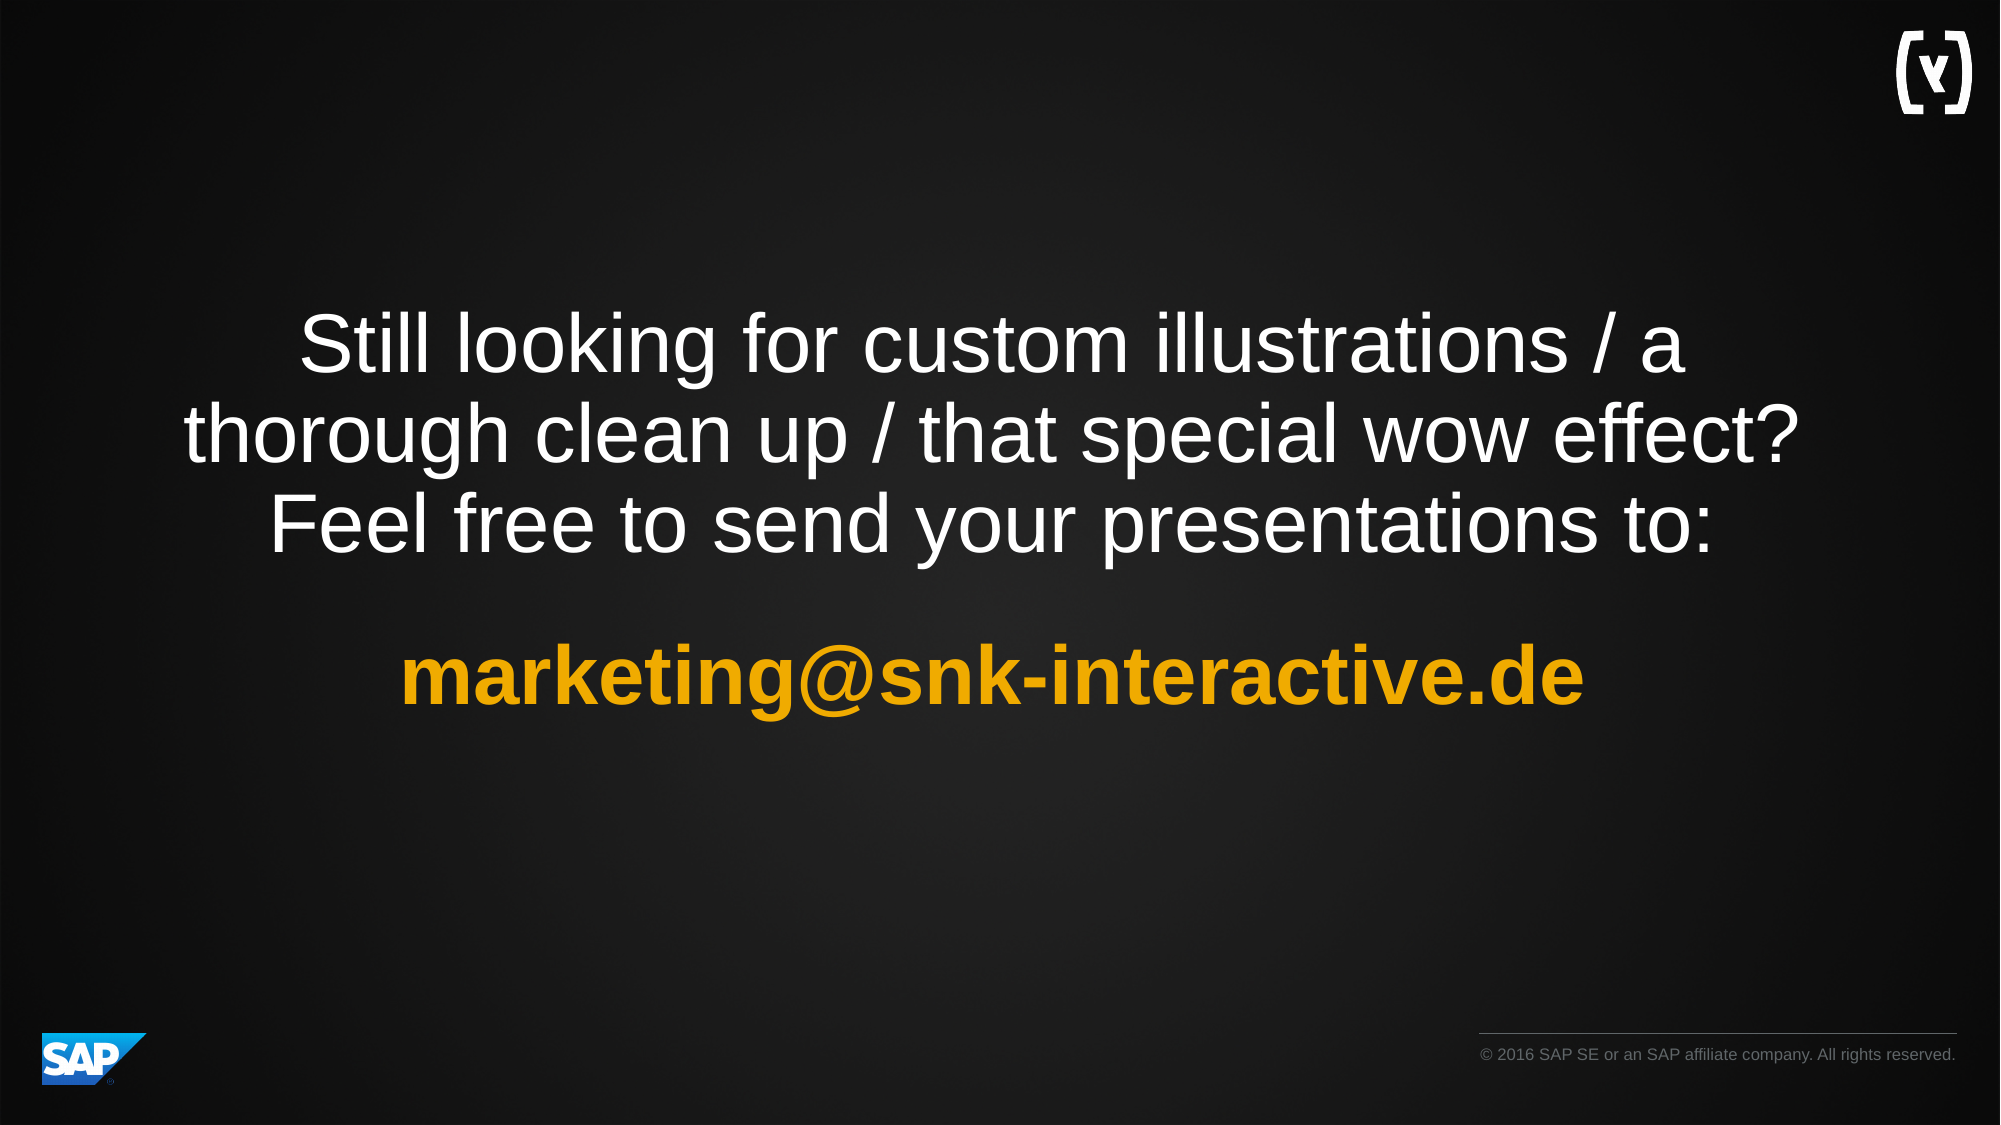

Still looking for custom illustrations / a thorough clean up / that special wow effect? Feel free to send your presentations to:
marketing@snk-interactive.de